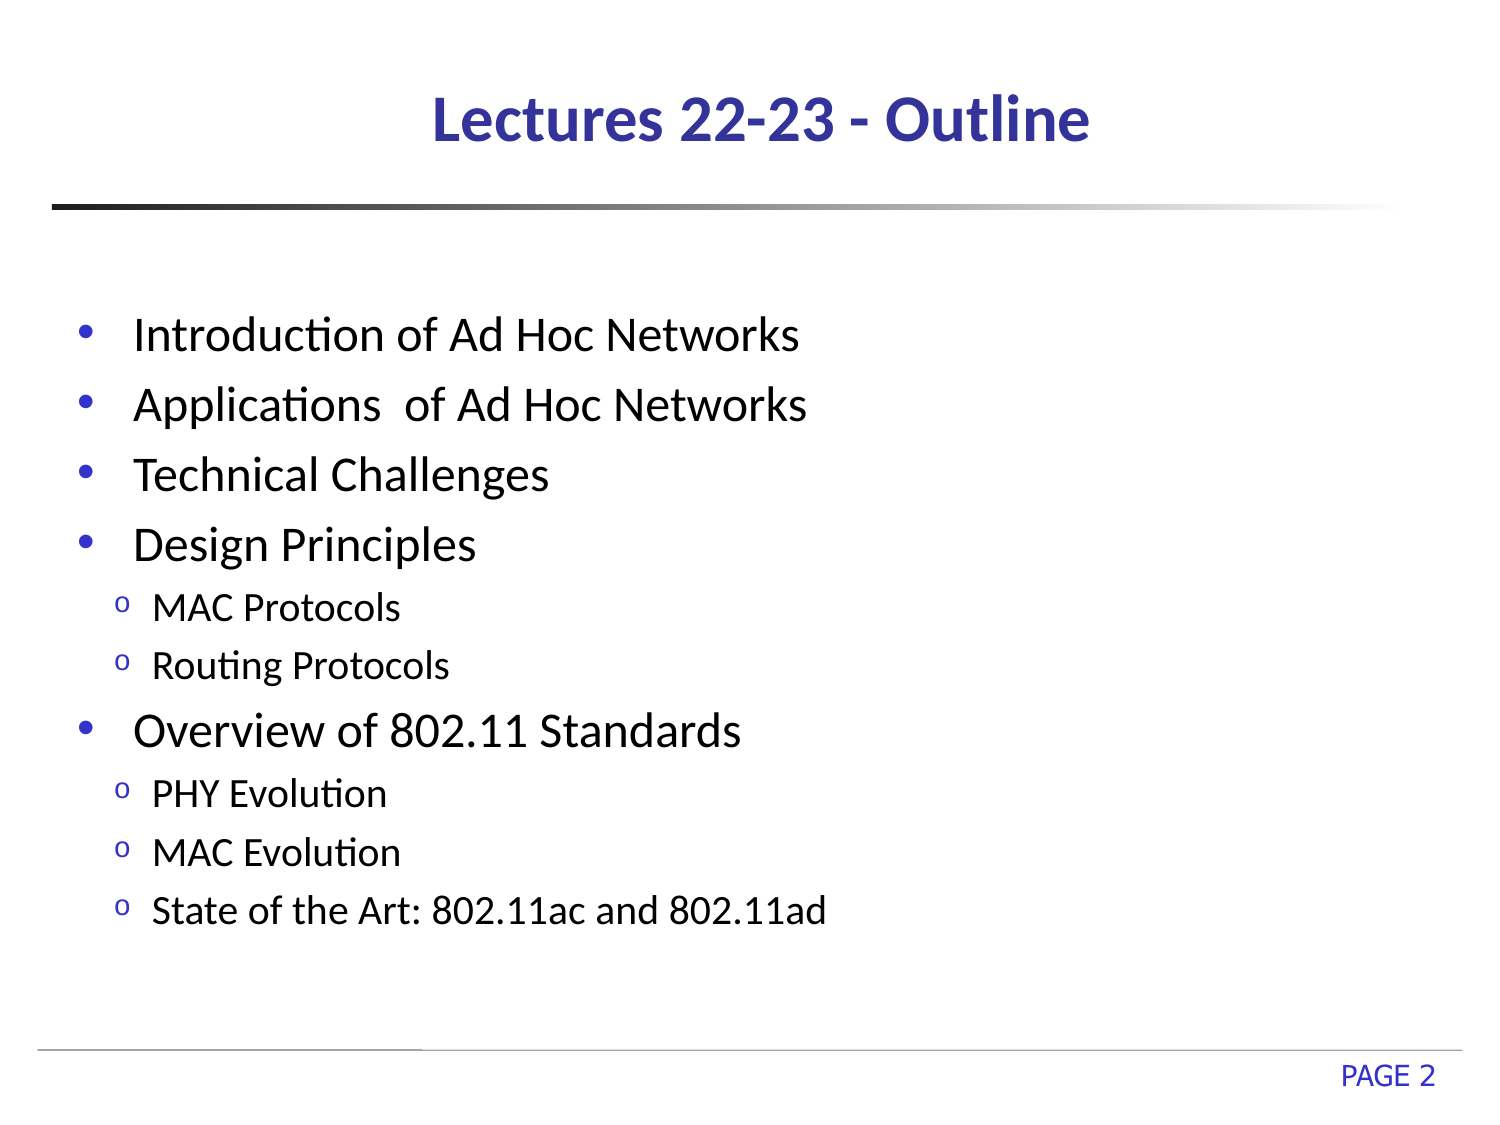

# Lectures 22-23 - Outline

Introduction of Ad Hoc Networks
Applications  of Ad Hoc Networks
Technical Challenges
Design Principles
MAC Protocols
Routing Protocols
Overview of 802.11 Standards
PHY Evolution
MAC Evolution
State of the Art: 802.11ac and 802.11ad